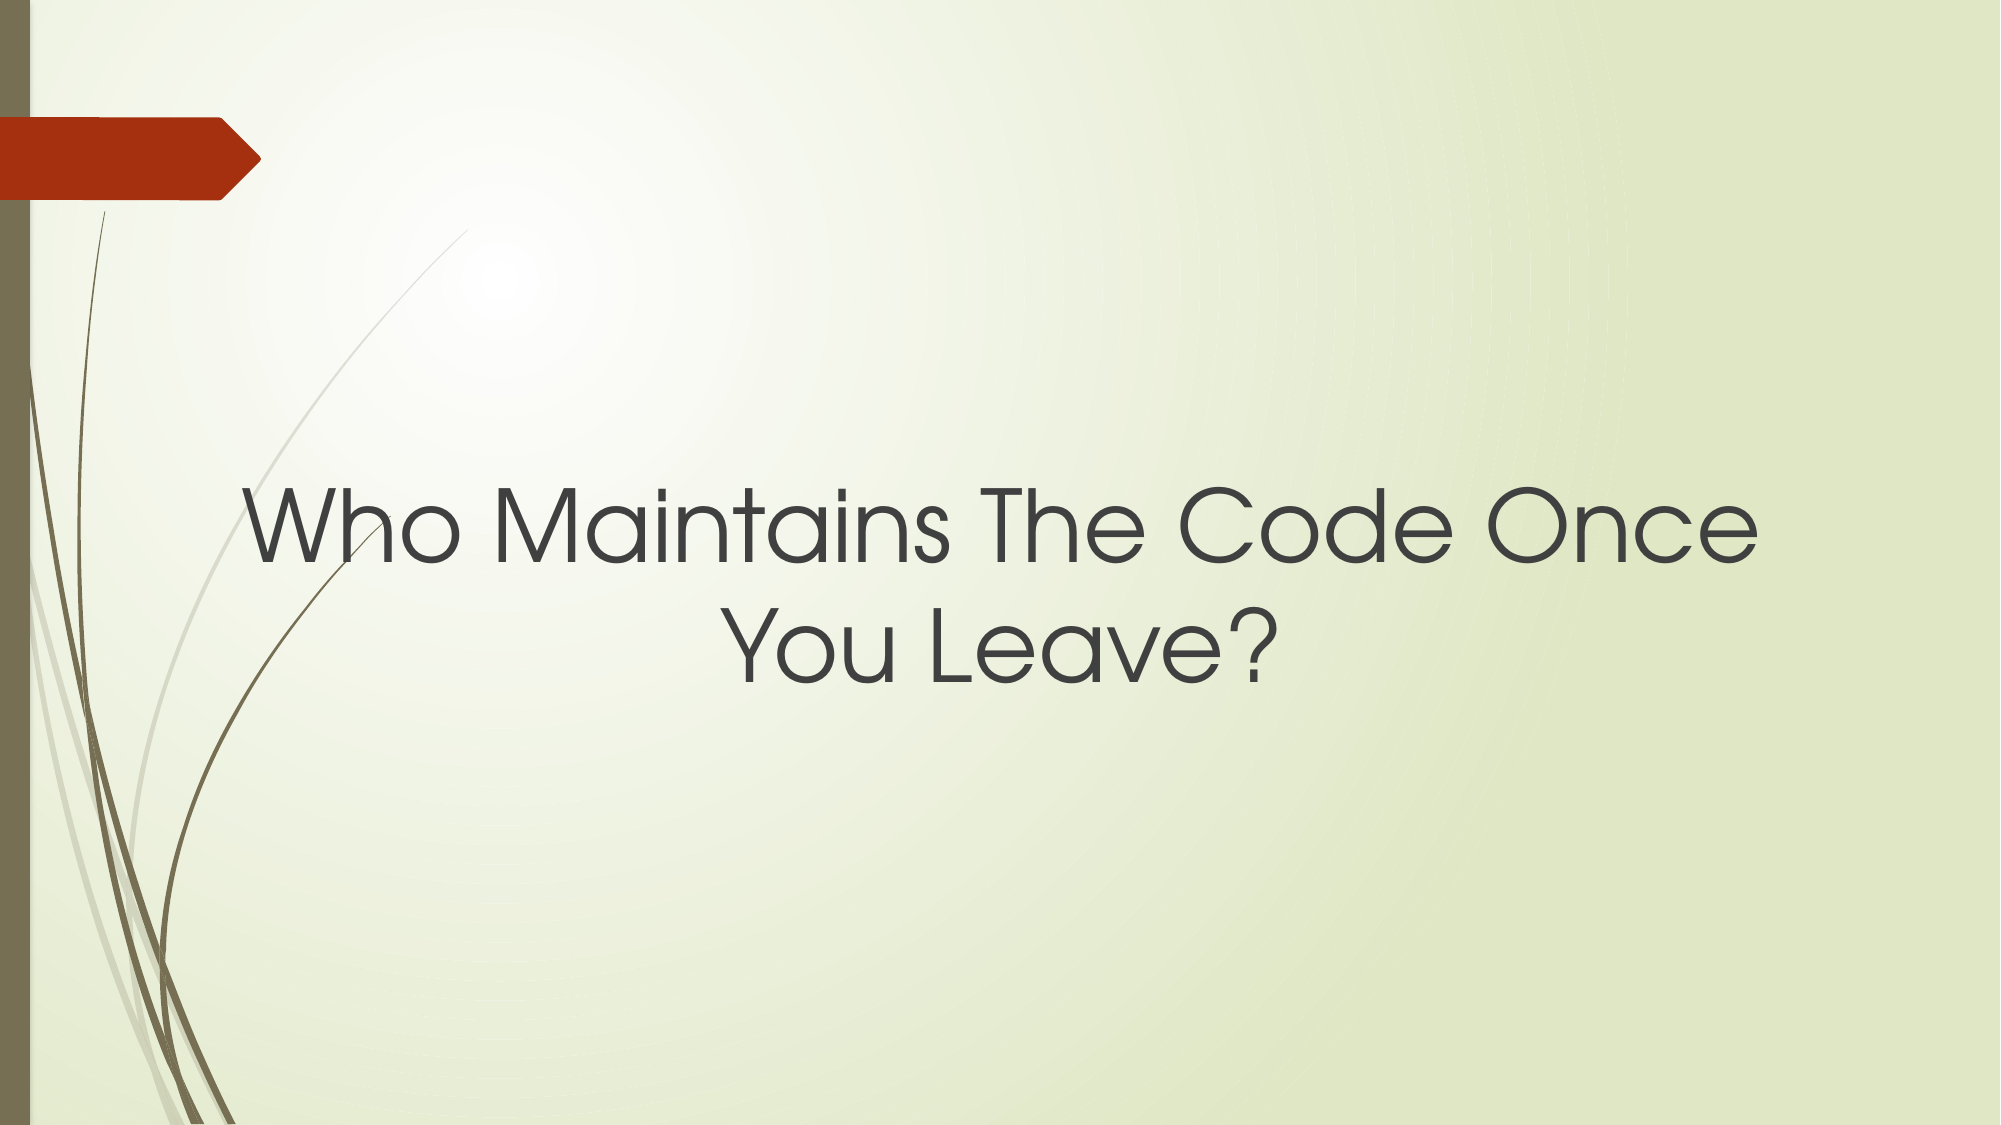

#
Who Maintains The Code Once You Leave?